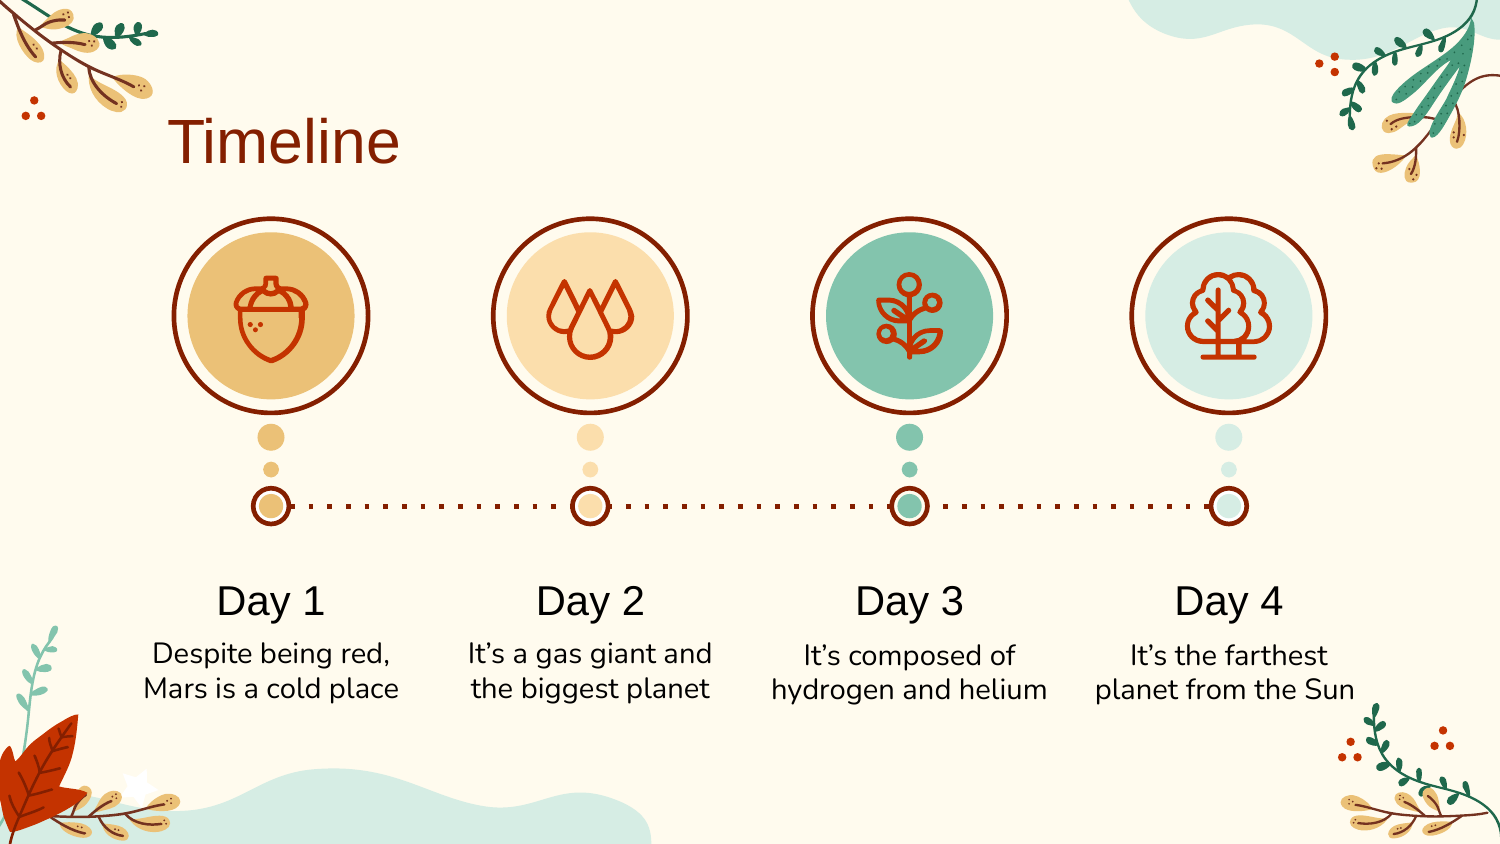

# Timeline

Day 1
Day 2
Day 3
Day 4
Despite being red, Mars is a cold place
It’s a gas giant and the biggest planet
It’s composed of hydrogen and helium
It’s the farthest planet from the Sun